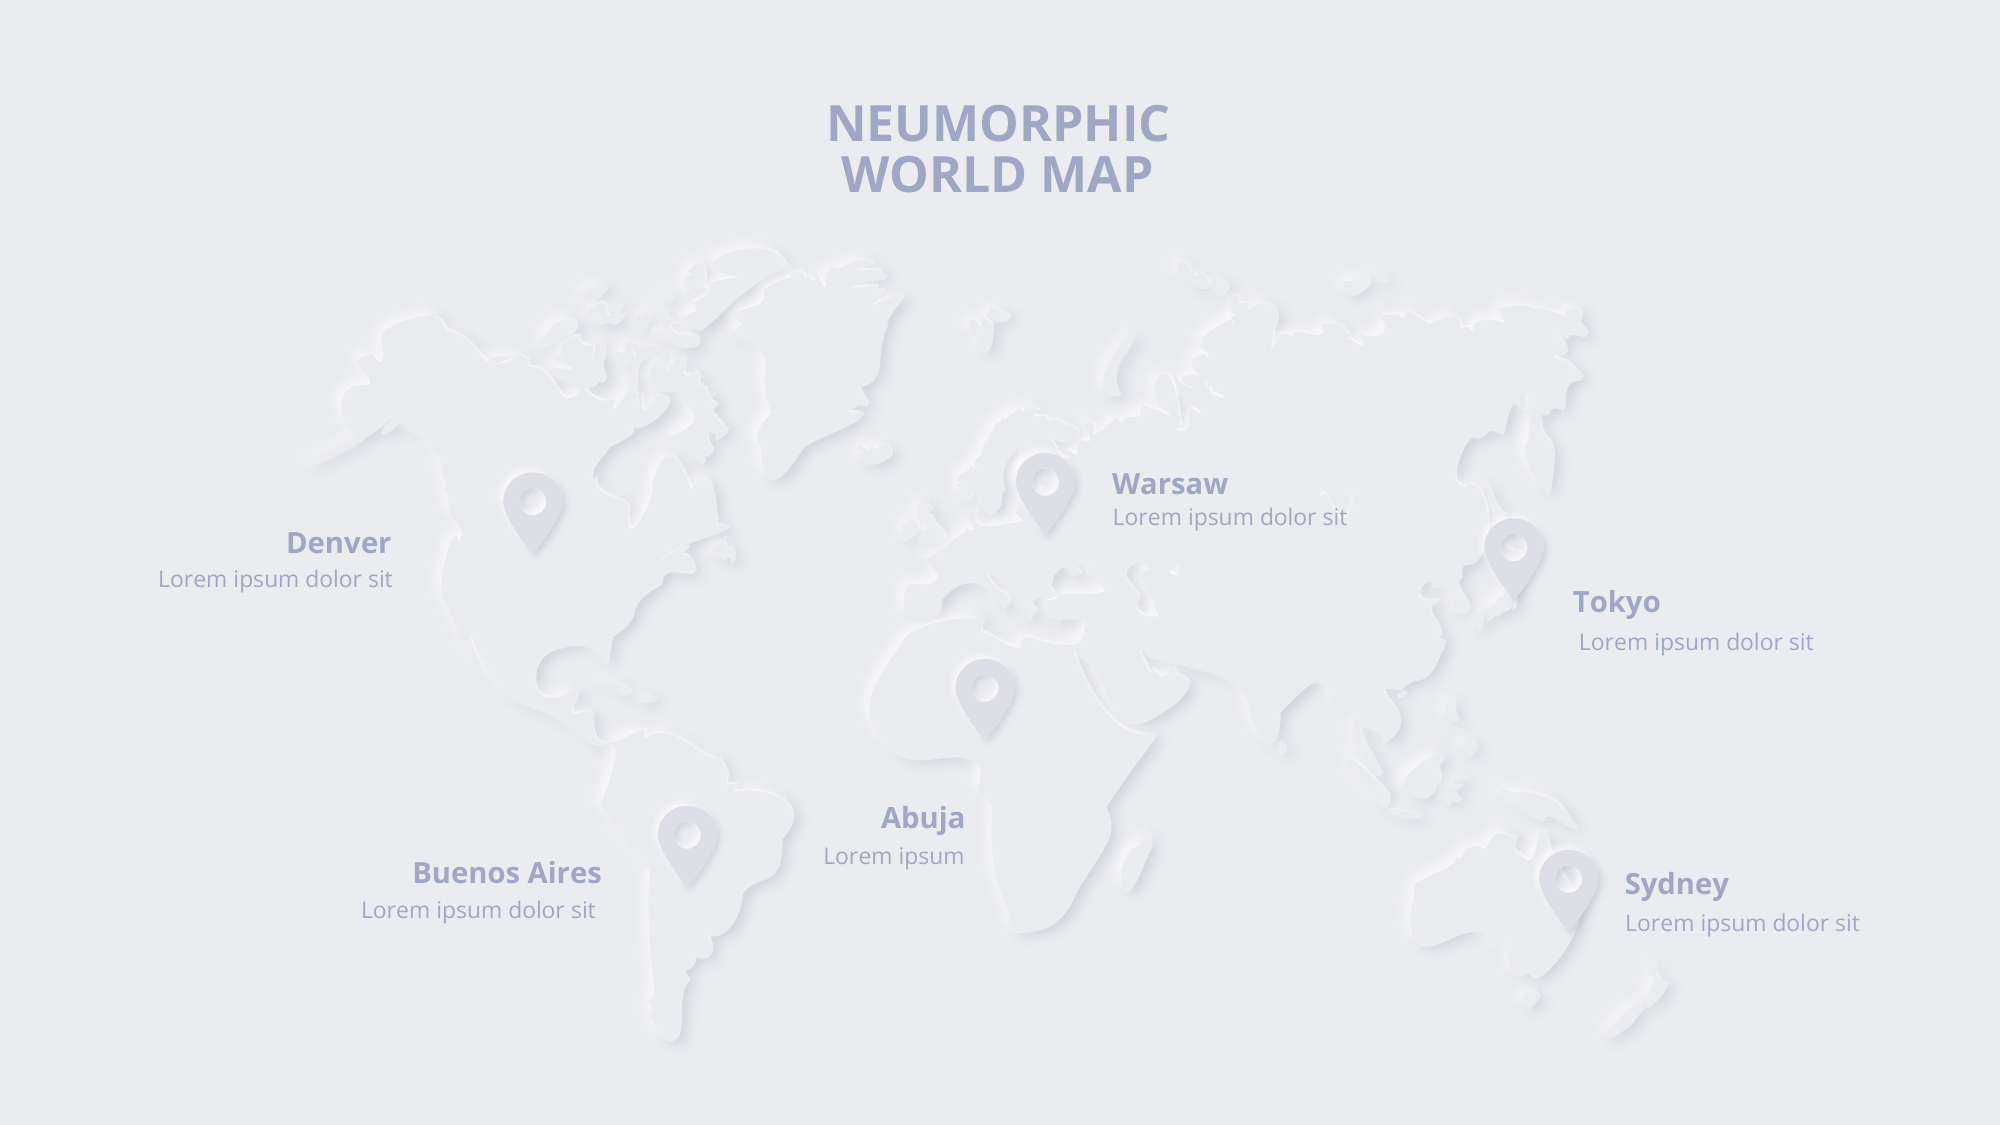

NEUMORPHIC
WORLD MAP

Warsaw
Lorem ipsum dolor sit

Denver
Lorem ipsum dolor sit
Tokyo
Lorem ipsum dolor sit

Abuja
Lorem ipsum

Buenos Aires
Lorem ipsum dolor sit
Sydney
Lorem ipsum dolor sit